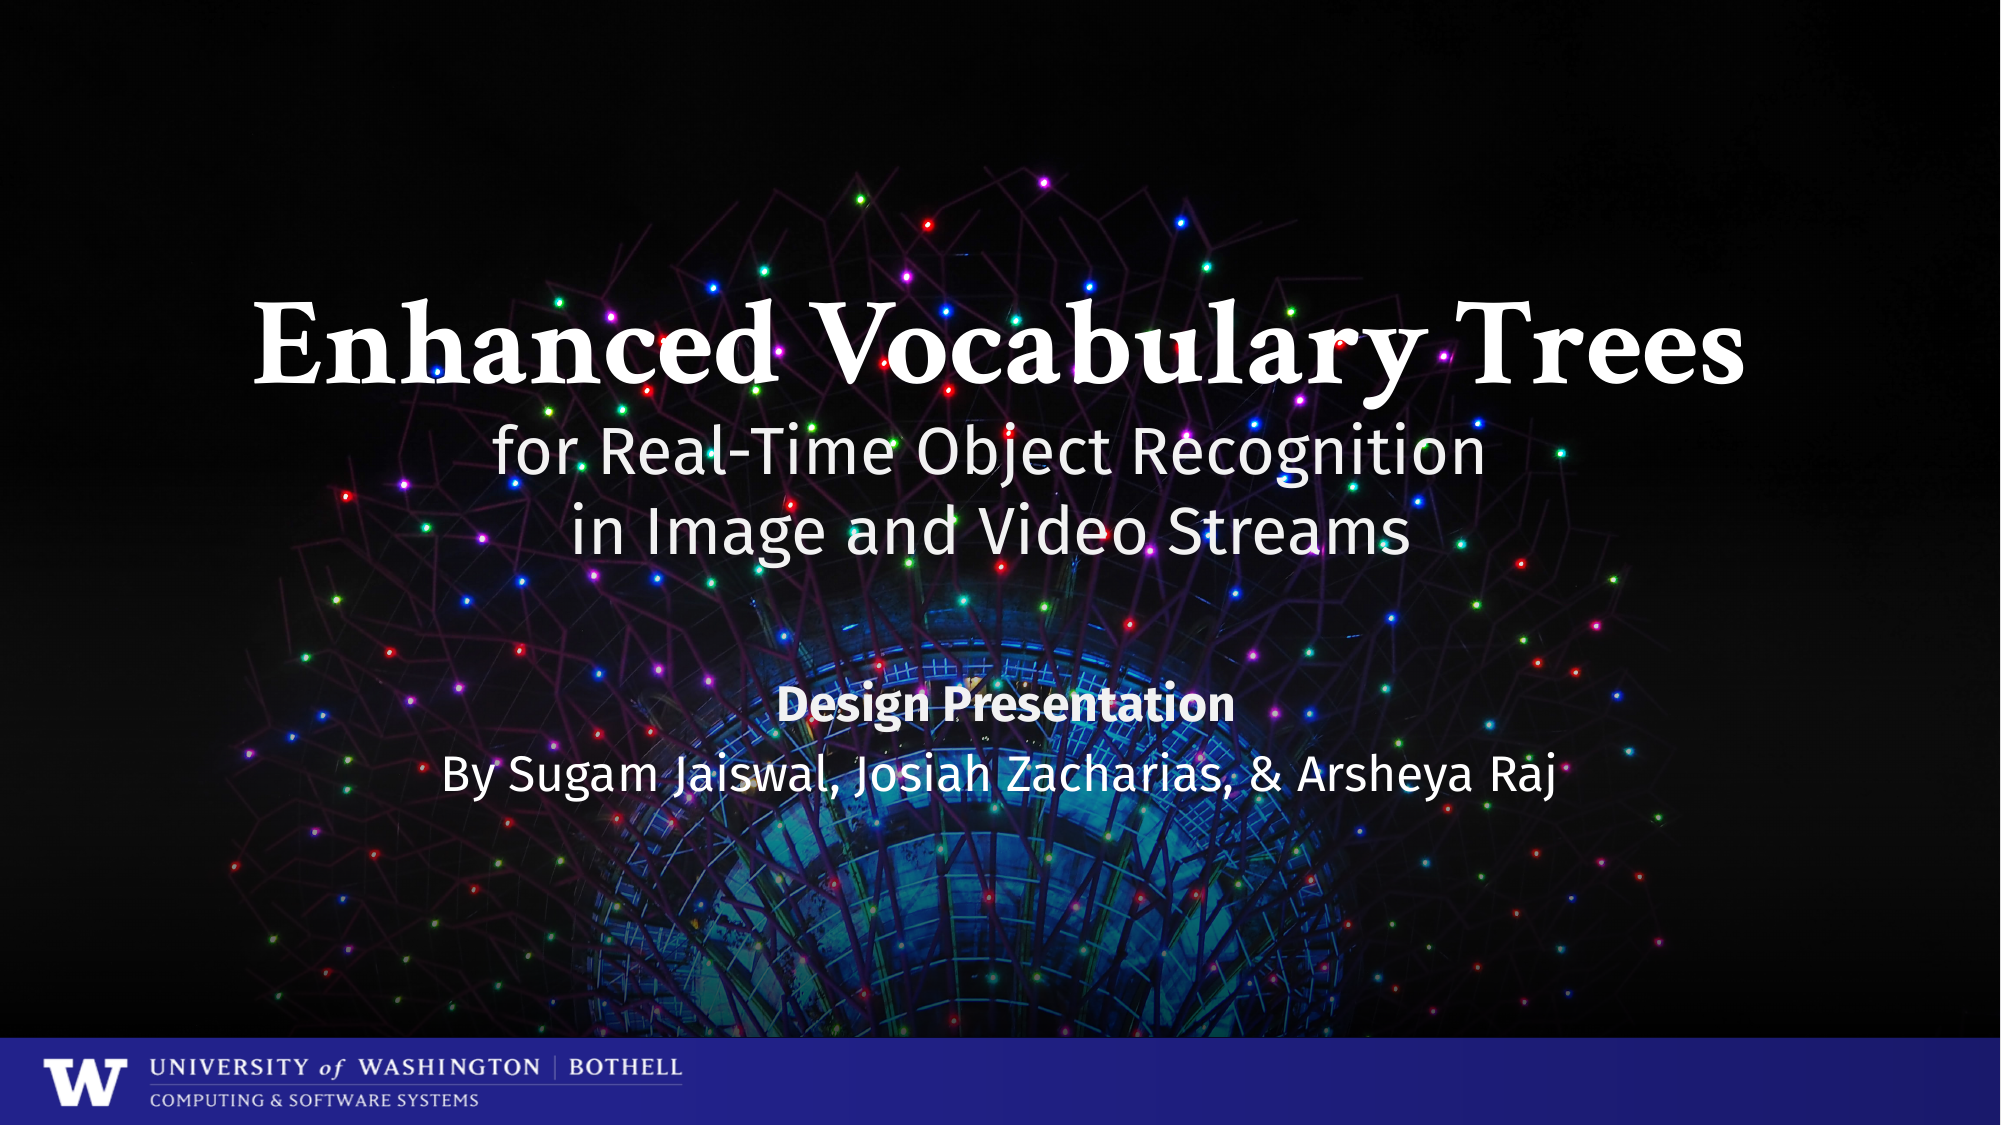

# Enhanced Vocabulary Trees for Real-Time Object Recognition in Image and Video Streams

 Design Presentation
By Sugam Jaiswal, Josiah Zacharias, & Arsheya Raj